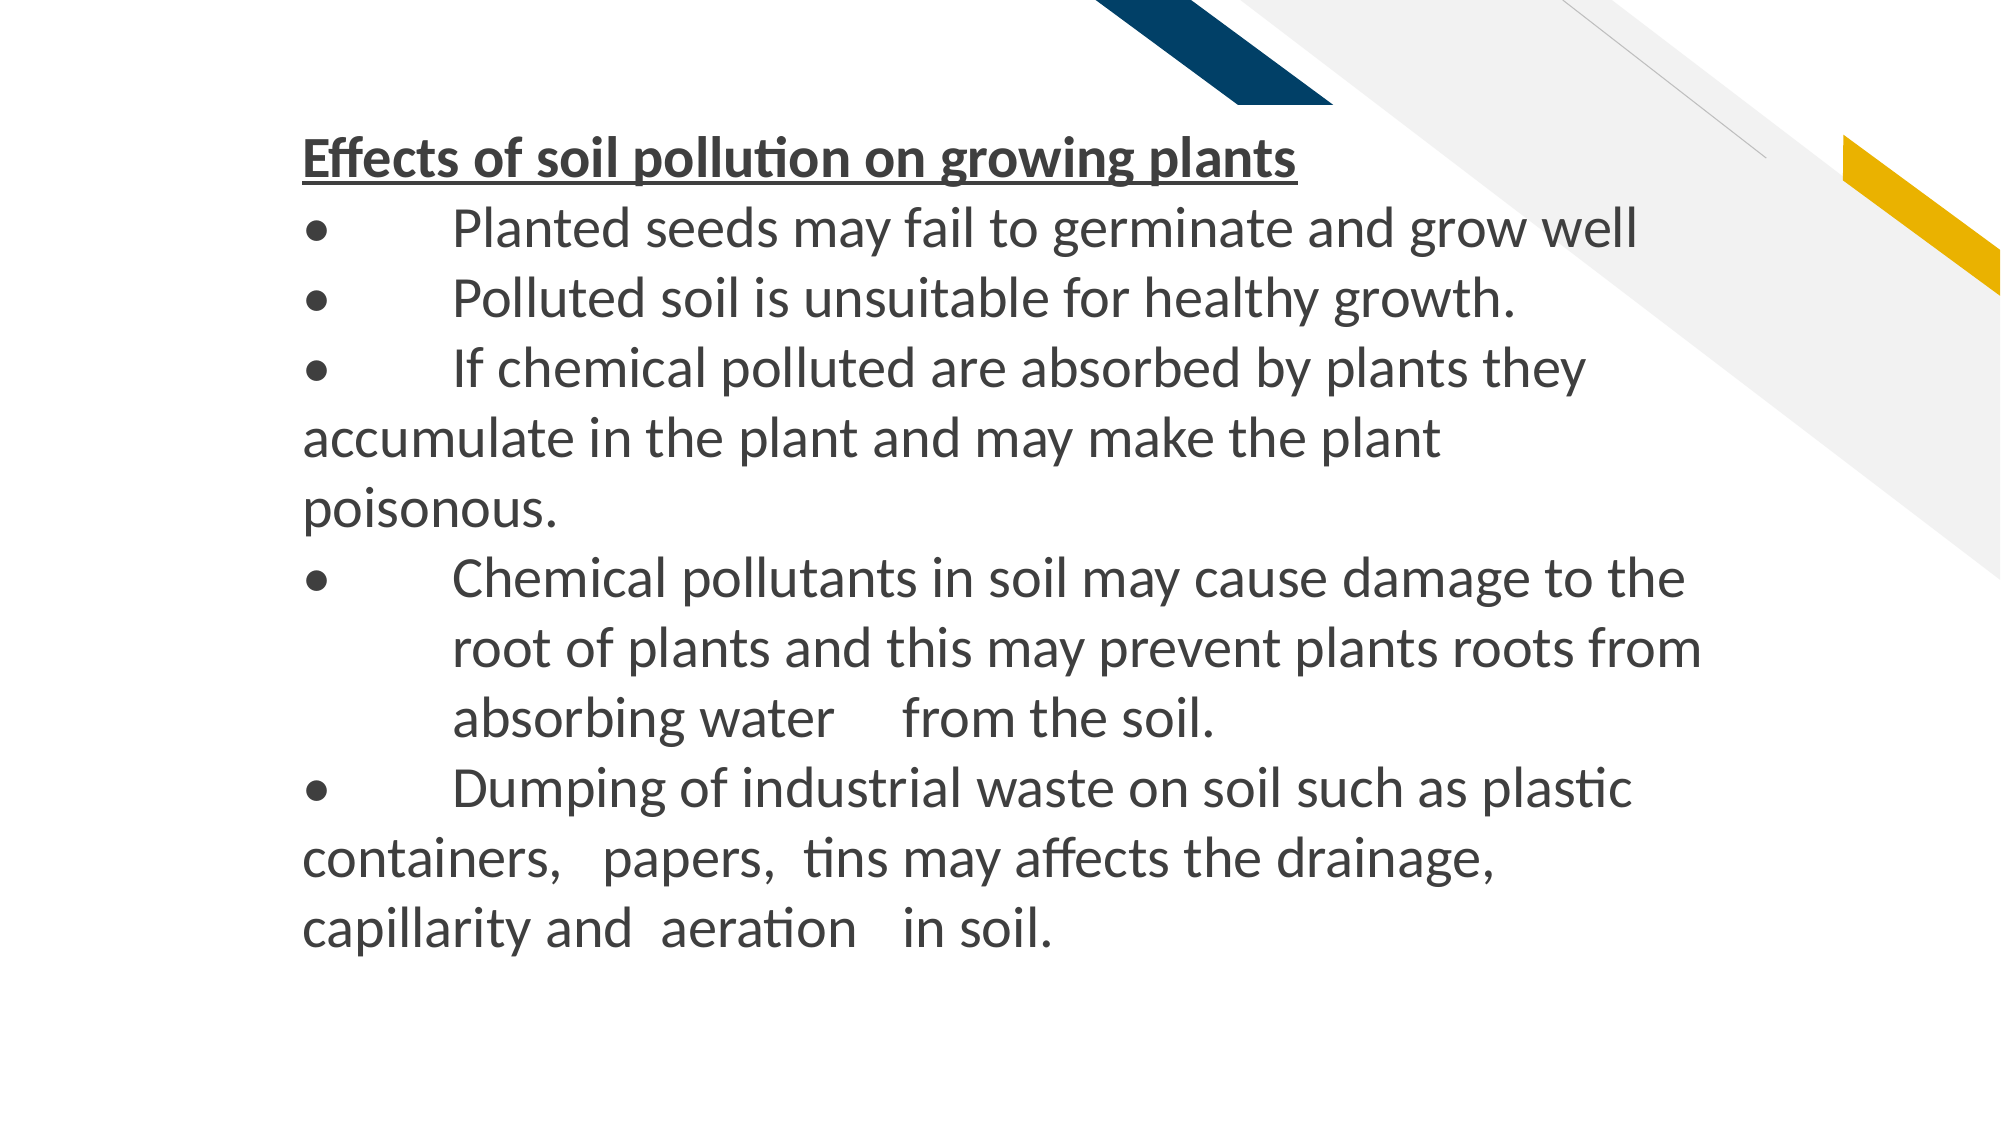

Effects of soil pollution on growing plants
•	Planted seeds may fail to germinate and grow well
•	Polluted soil is unsuitable for healthy growth.
•	If chemical polluted are absorbed by plants they 	accumulate in the plant and may make the plant 	poisonous.
•	Chemical pollutants in soil may cause damage to the 	root of plants and this may prevent plants roots from 	absorbing water 	from the soil.
•	Dumping of industrial waste on soil such as plastic 	containers, 	papers,  tins may affects the drainage,  	capillarity and  aeration 	in soil.